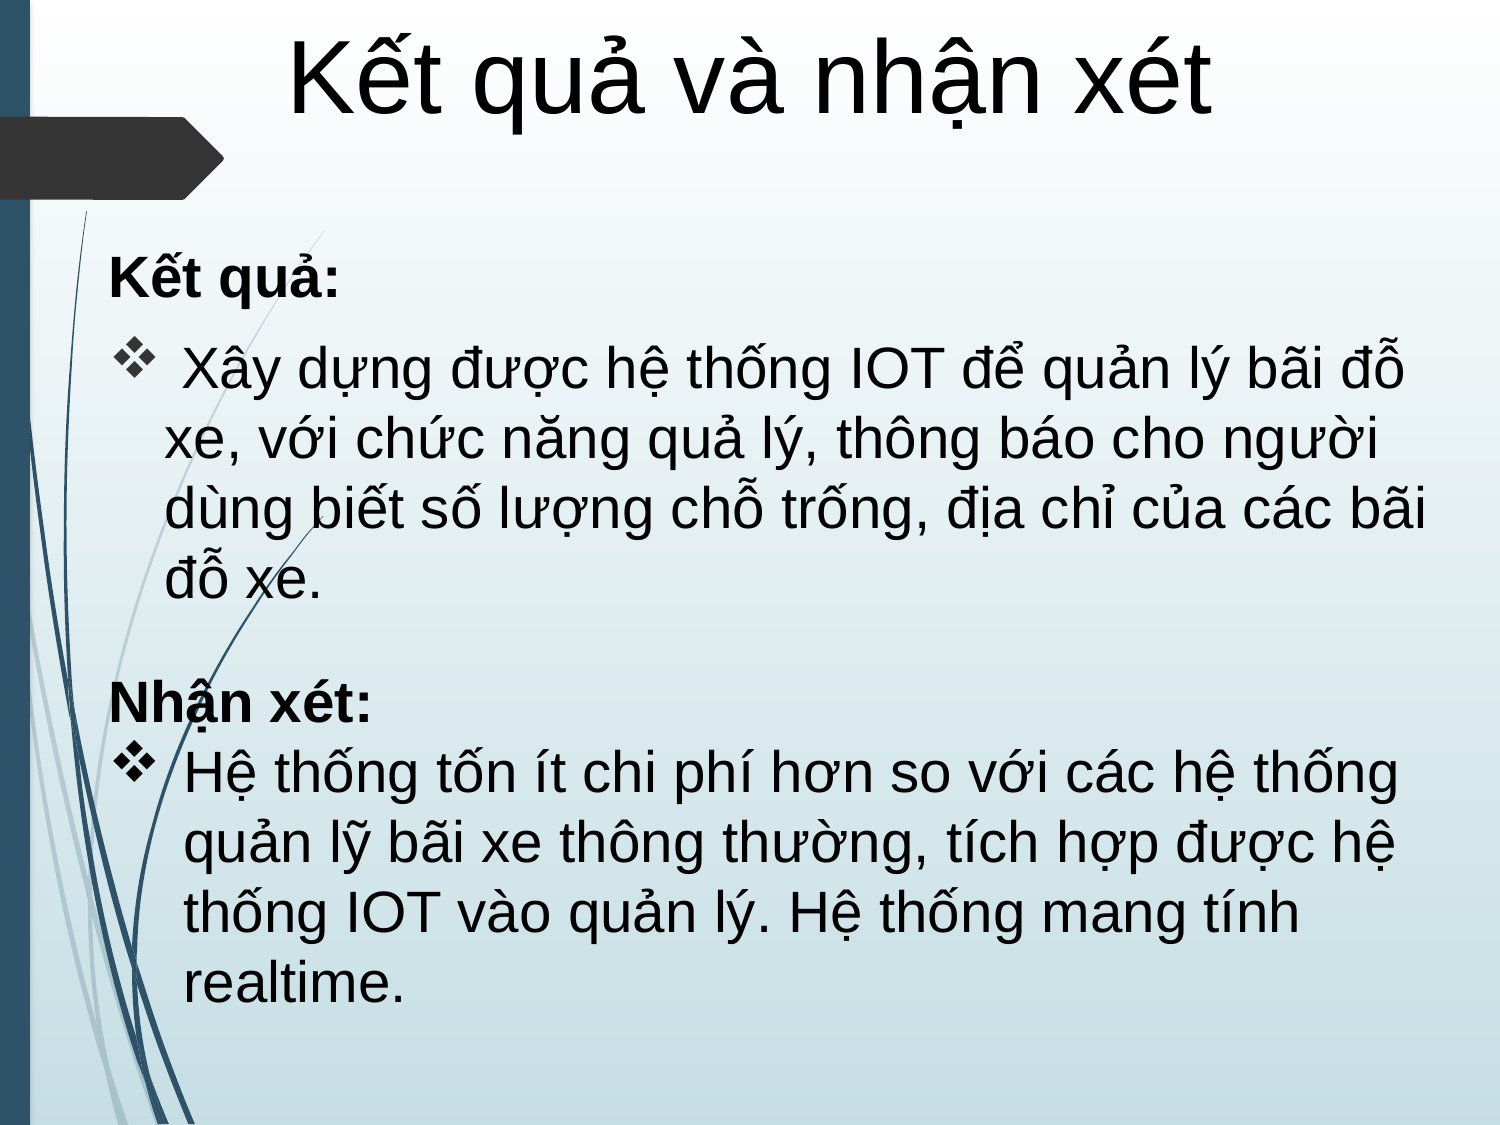

Kết quả và nhận xét
Kết quả:
 Xây dựng được hệ thống IOT để quản lý bãi đỗ xe, với chức năng quả lý, thông báo cho người dùng biết số lượng chỗ trống, địa chỉ của các bãi đỗ xe.
Nhận xét:
Hệ thống tốn ít chi phí hơn so với các hệ thống quản lỹ bãi xe thông thường, tích hợp được hệ thống IOT vào quản lý. Hệ thống mang tính realtime.